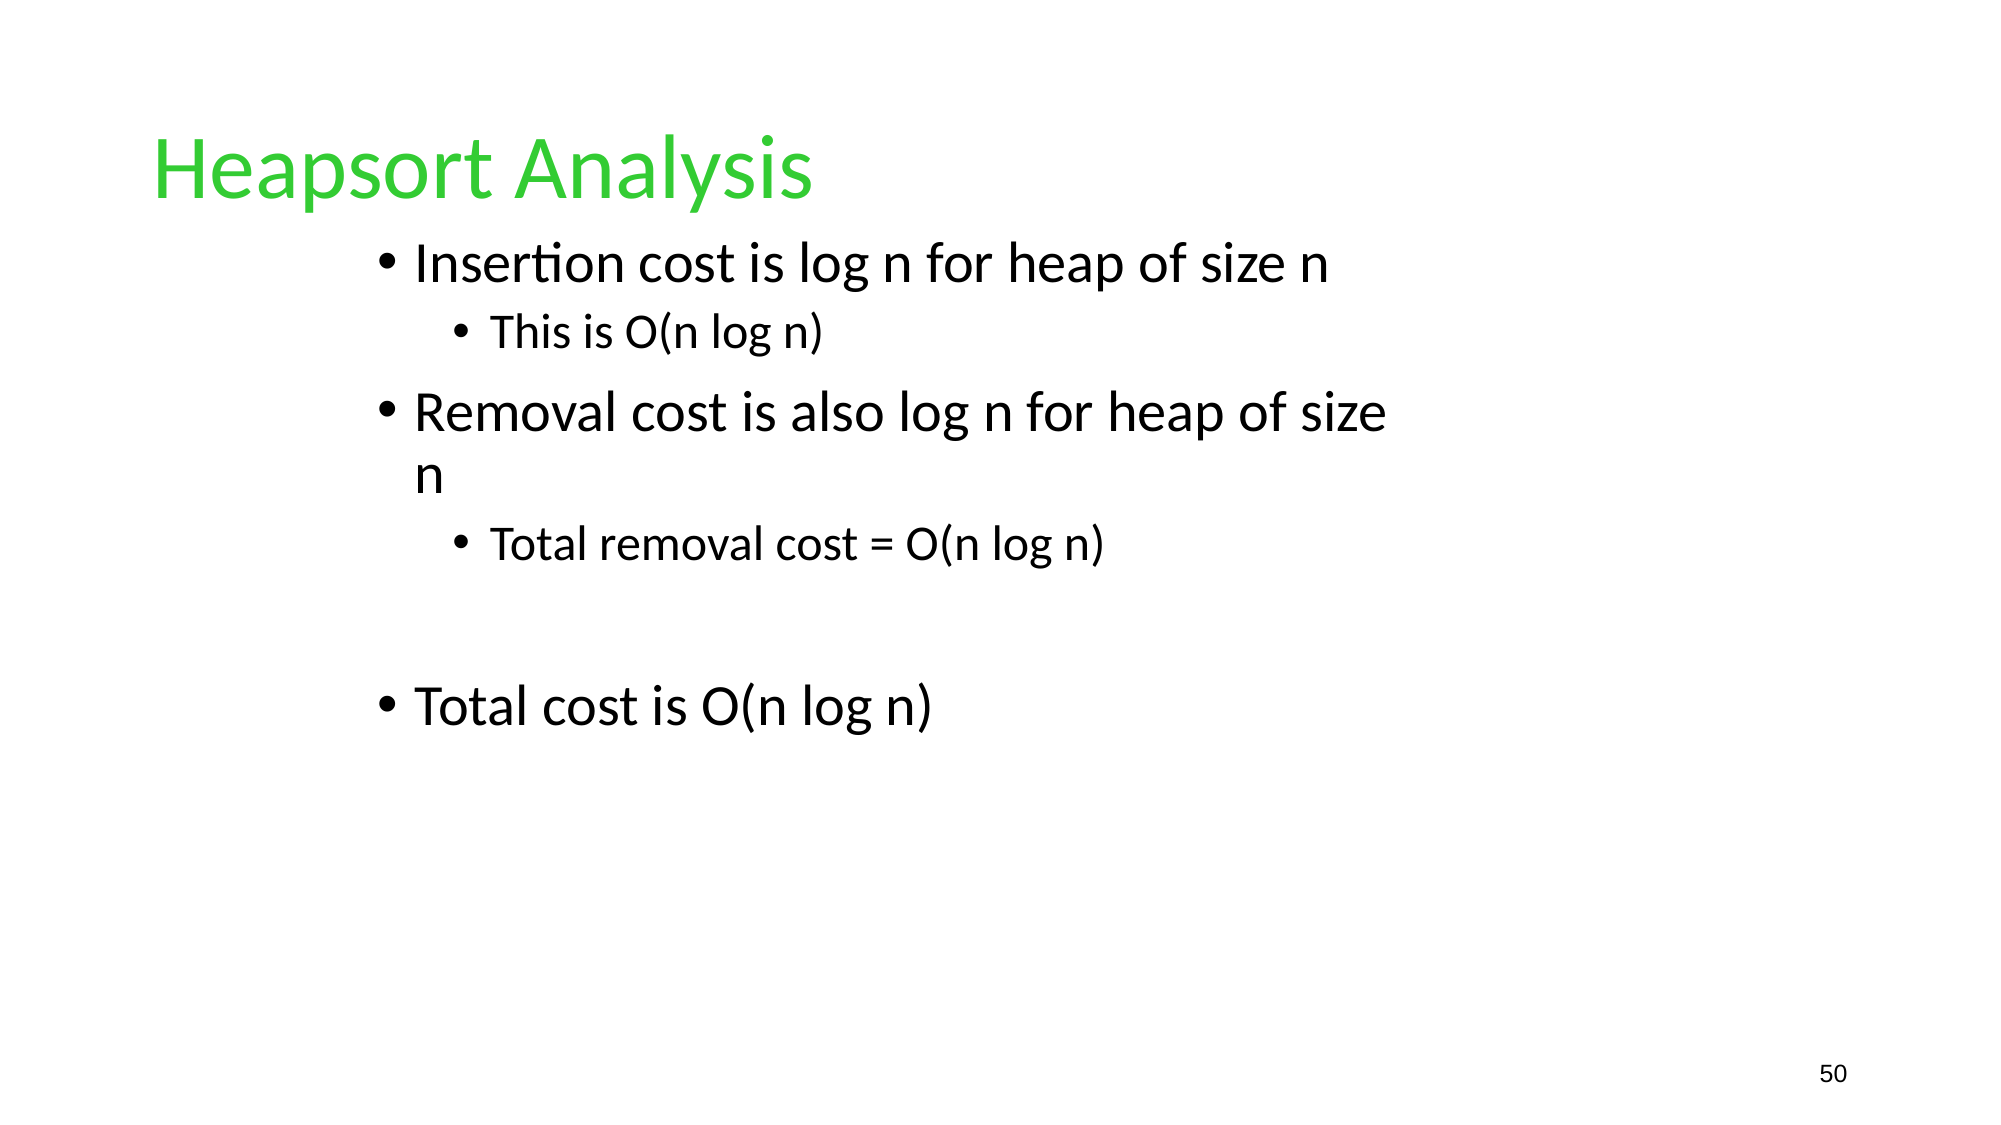

# Heapsort Analysis
Insertion cost is log n for heap of size n
This is O(n log n)
Removal cost is also log n for heap of size n
Total removal cost = O(n log n)

Total cost is O(n log n)
50